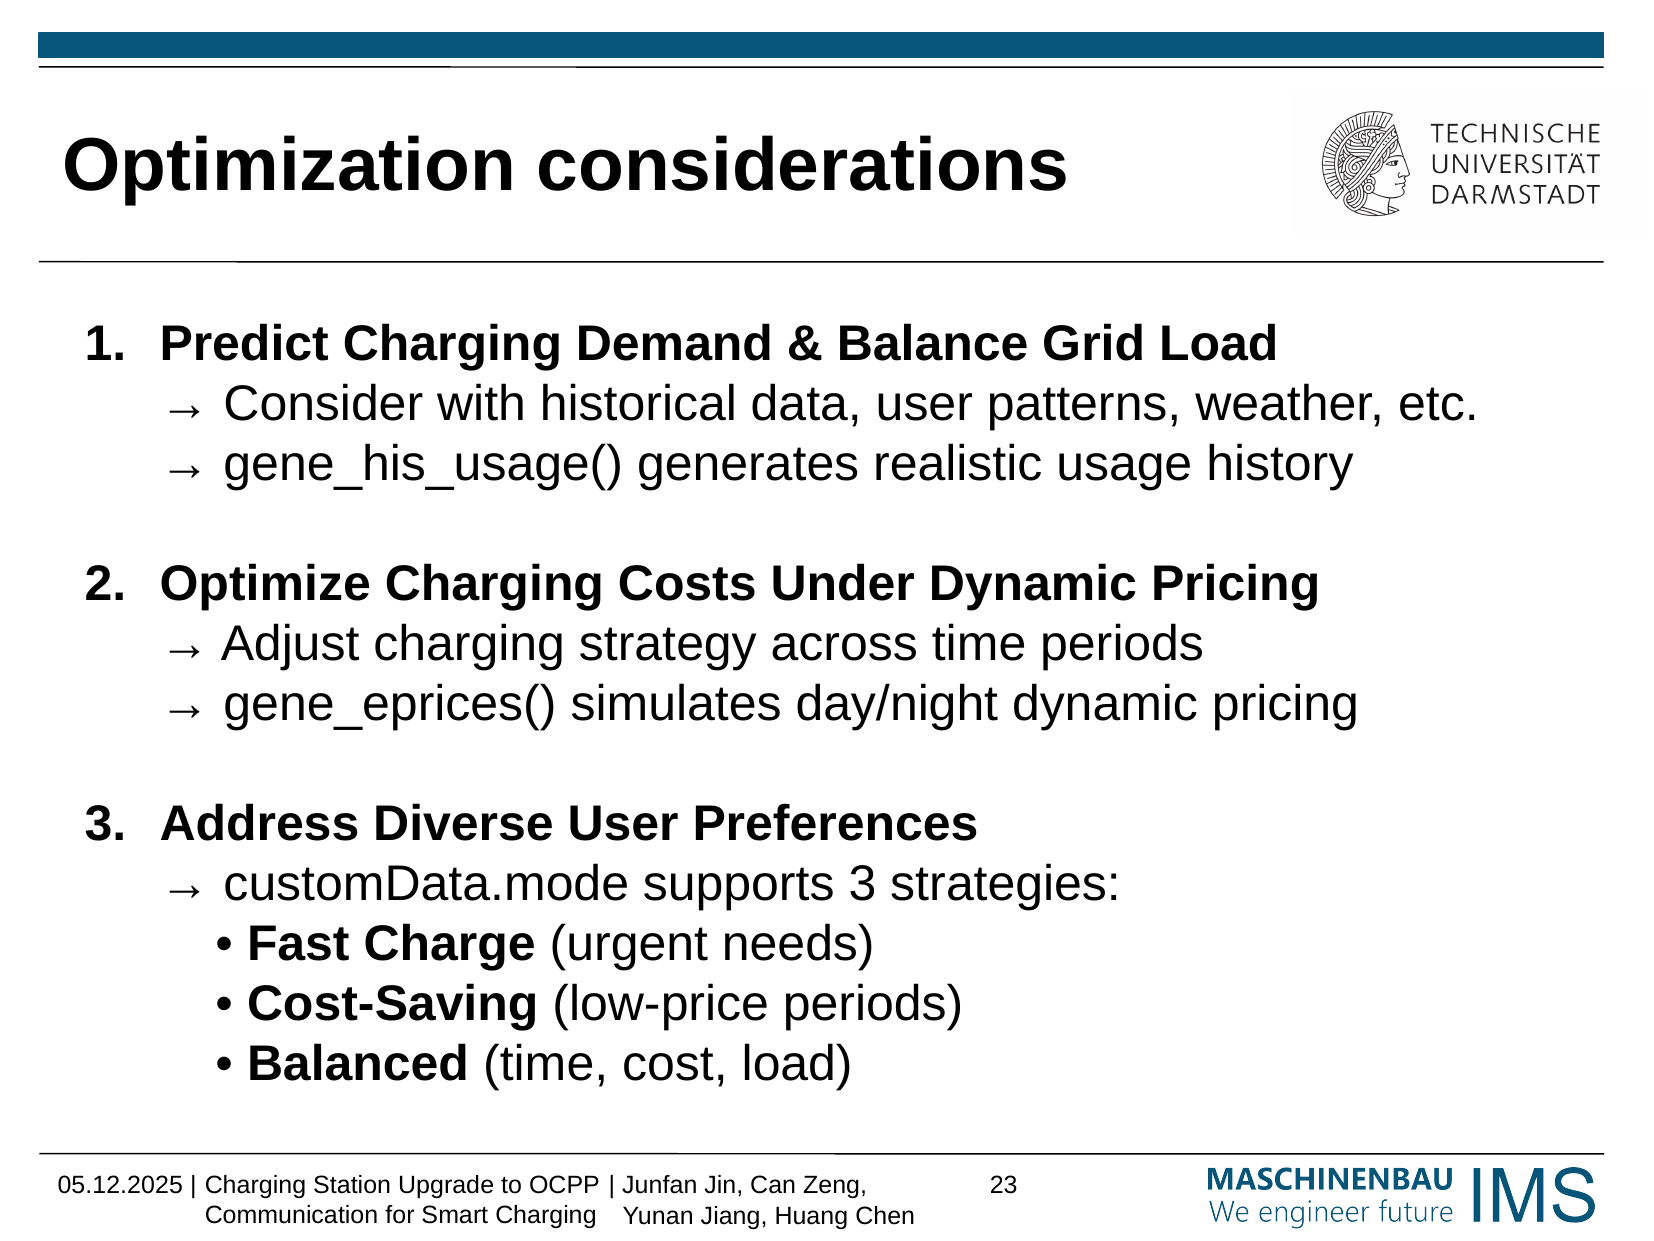

# Optimization considerations
Predict Charging Demand & Balance Grid Load
→ Consider with historical data, user patterns, weather, etc.
→ gene_his_usage() generates realistic usage history

Optimize Charging Costs Under Dynamic Pricing
→ Adjust charging strategy across time periods
→ gene_eprices() simulates day/night dynamic pricing

Address Diverse User Preferences
→ customData.mode supports 3 strategies:
    • Fast Charge (urgent needs)
    • Cost-Saving (low-price periods)
    • Balanced (time, cost, load)